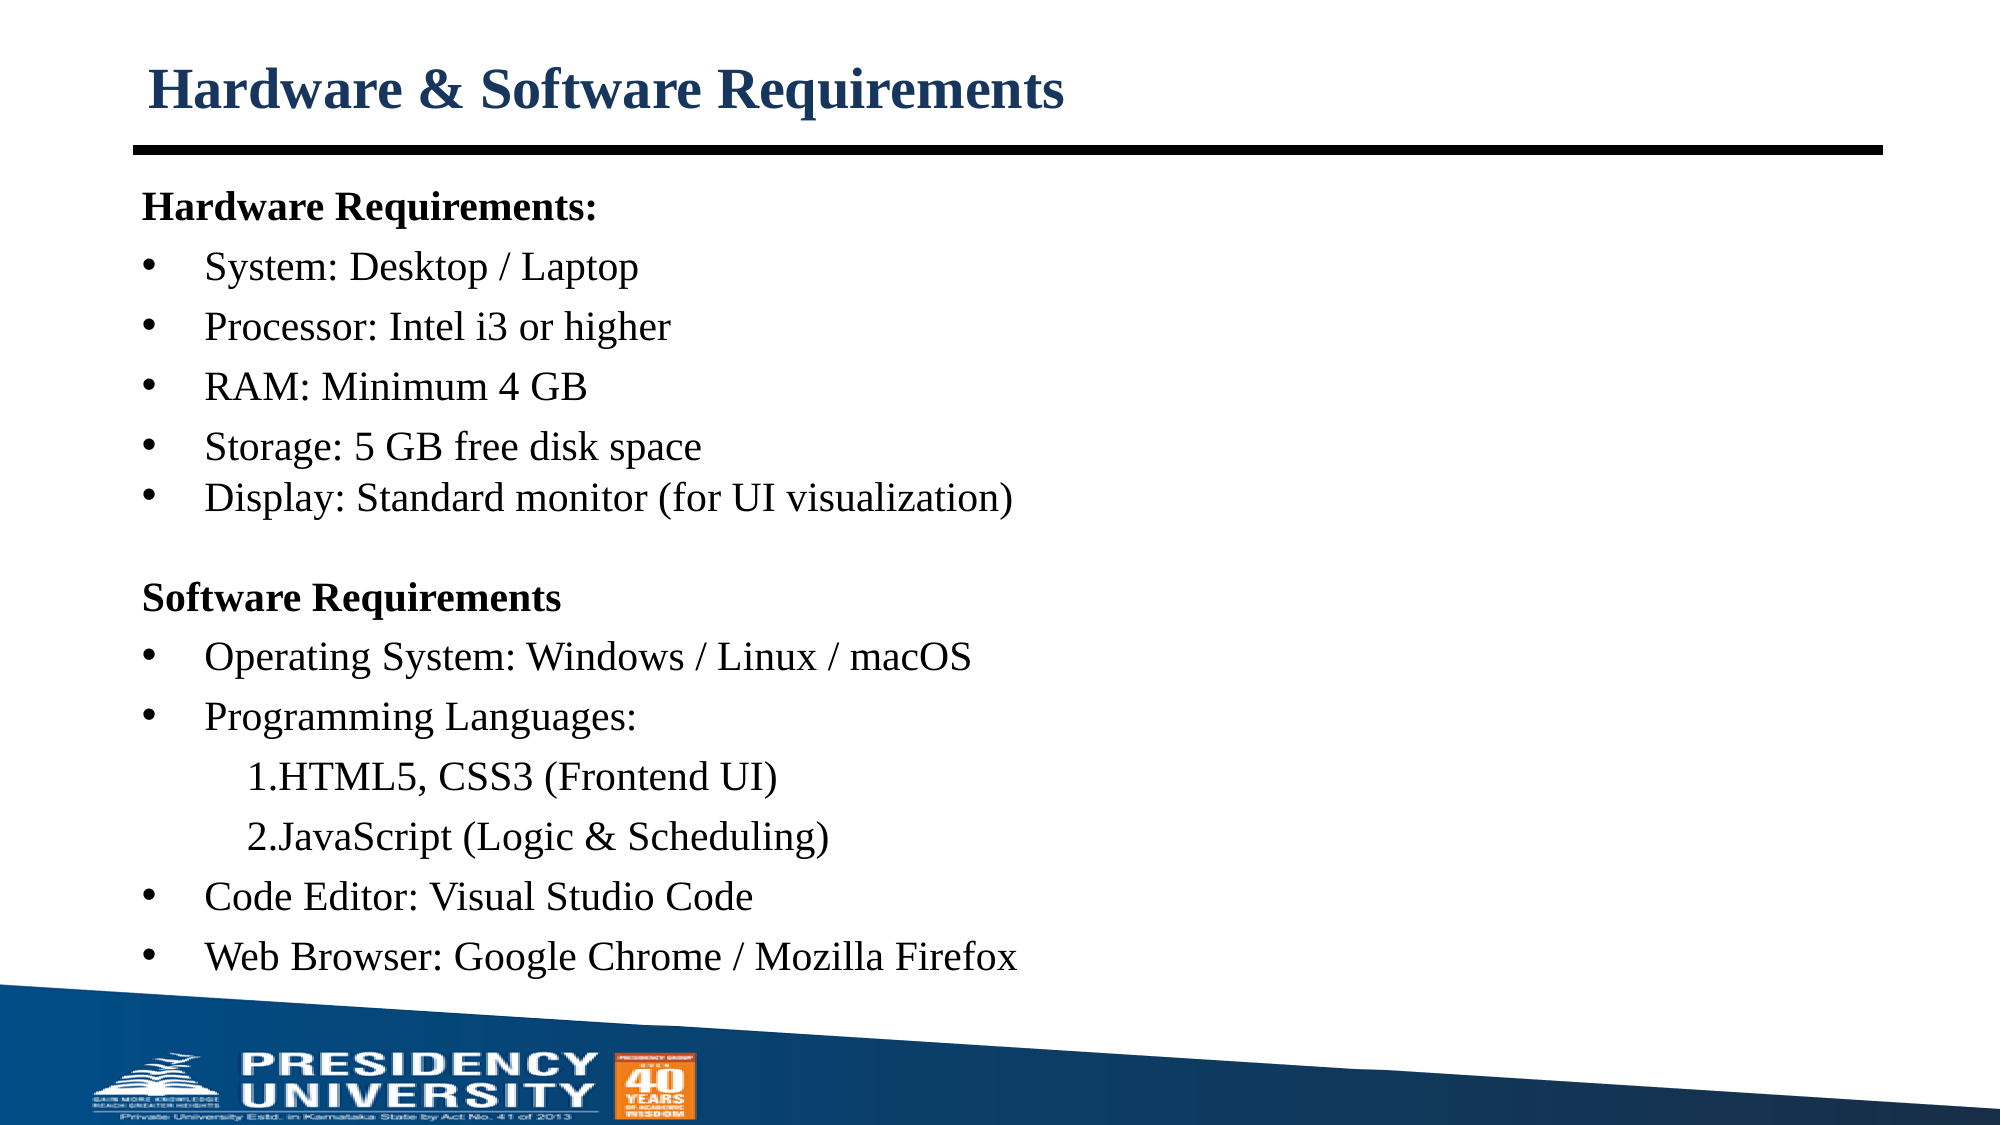

# Hardware & Software Requirements
Hardware Requirements:
System: Desktop / Laptop
Processor: Intel i3 or higher
RAM: Minimum 4 GB
Storage: 5 GB free disk space
Display: Standard monitor (for UI visualization)

Software Requirements
Operating System: Windows / Linux / macOS
Programming Languages:
          1.HTML5, CSS3 (Frontend UI)
          2.JavaScript (Logic & Scheduling)
Code Editor: Visual Studio Code
Web Browser: Google Chrome / Mozilla Firefox